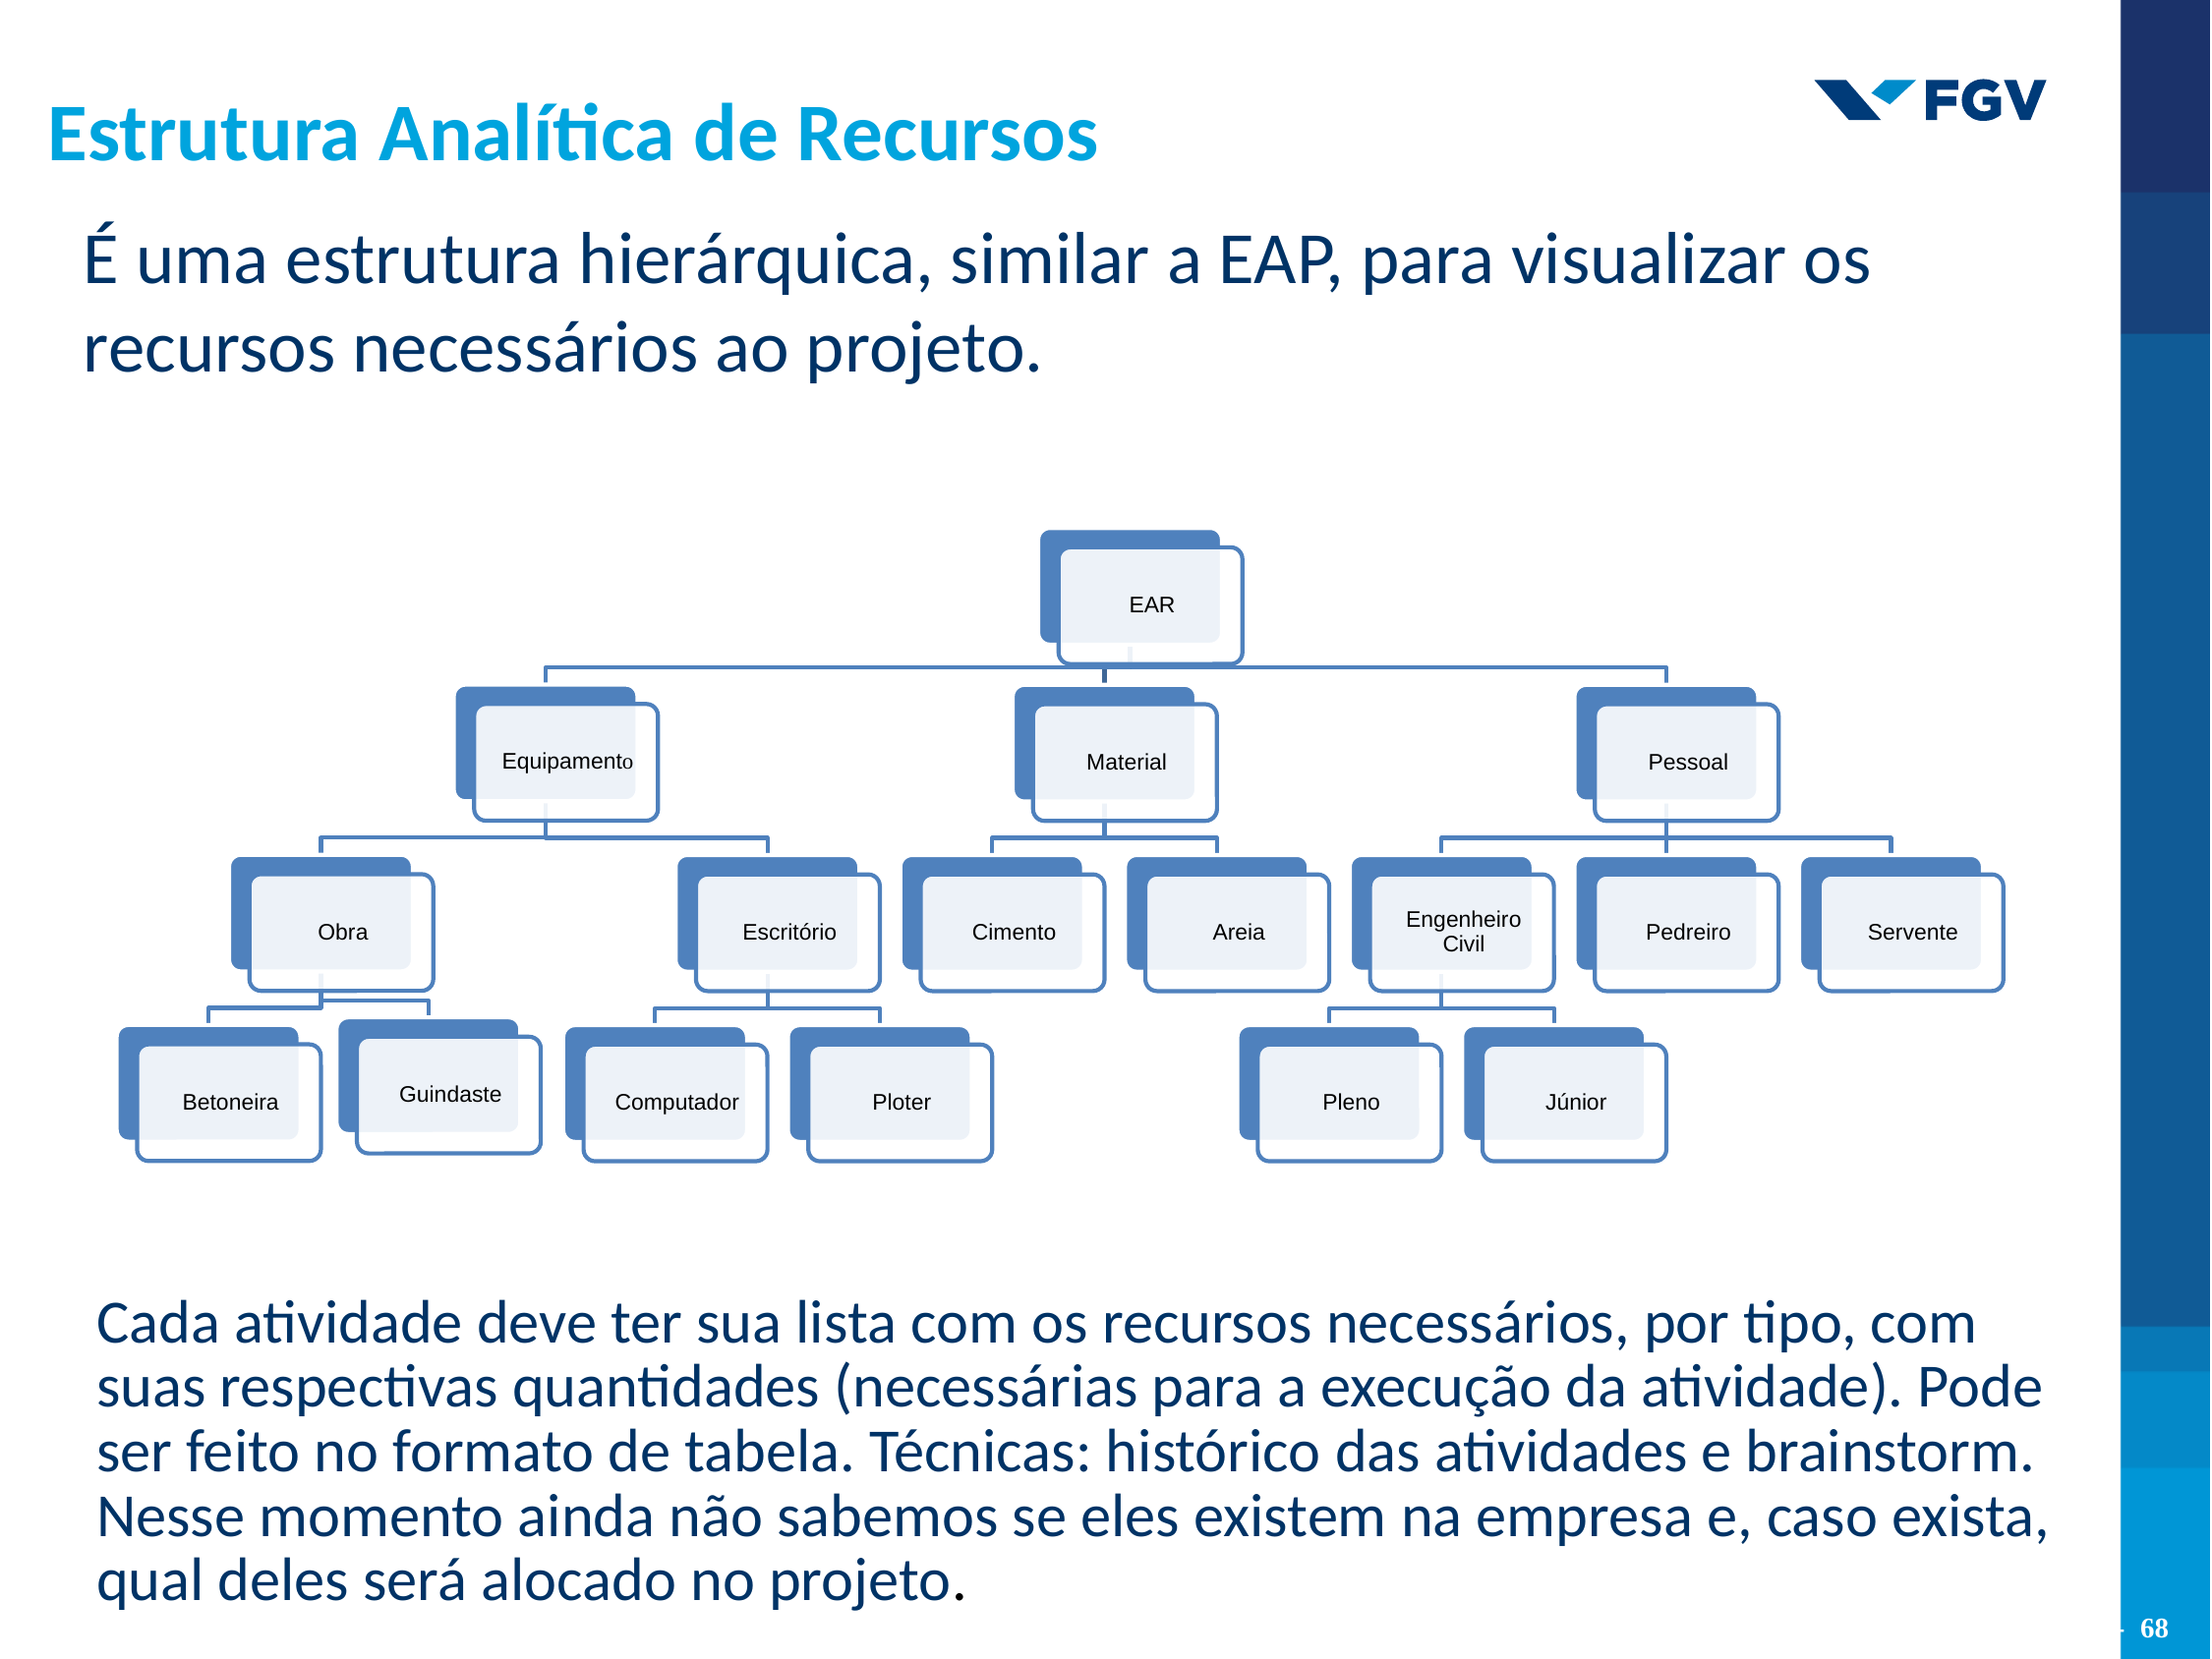

Estrutura Analítica de Recursos
É uma estrutura hierárquica, similar a EAP, para visualizar os recursos necessários ao projeto.

EAR
Equipamento
Obra
Betoneira
Guindaste
Escritório
Computador
Ploter
Material
Cimento
Areia
Pessoal
Engenheiro Civil
Pleno
Júnior
Pedreiro
Servente
Cada atividade deve ter sua lista com os recursos necessários, por tipo, com suas respectivas quantidades (necessárias para a execução da atividade). Pode ser feito no formato de tabela. Técnicas: histórico das atividades e brainstorm. Nesse momento ainda não sabemos se eles existem na empresa e, caso exista,  qual deles será alocado no projeto.